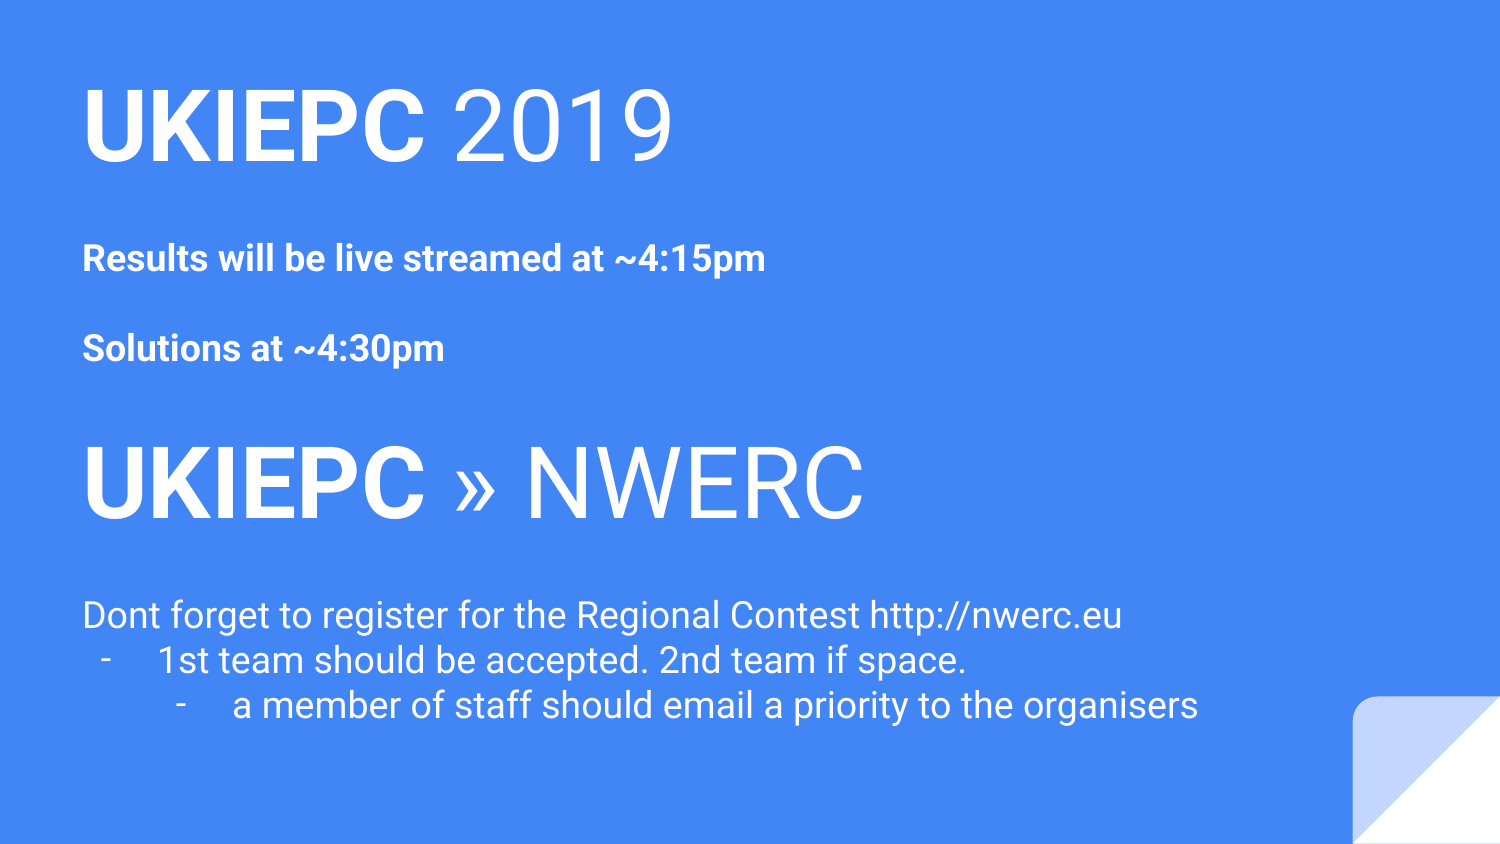

# UKIEPC 2019
Results will be live streamed at ~4:15pm

Solutions at ~4:30pm
UKIEPC » NWERC
Dont forget to register for the Regional Contest http://nwerc.eu
1st team should be accepted. 2nd team if space.
a member of staff should email a priority to the organisers